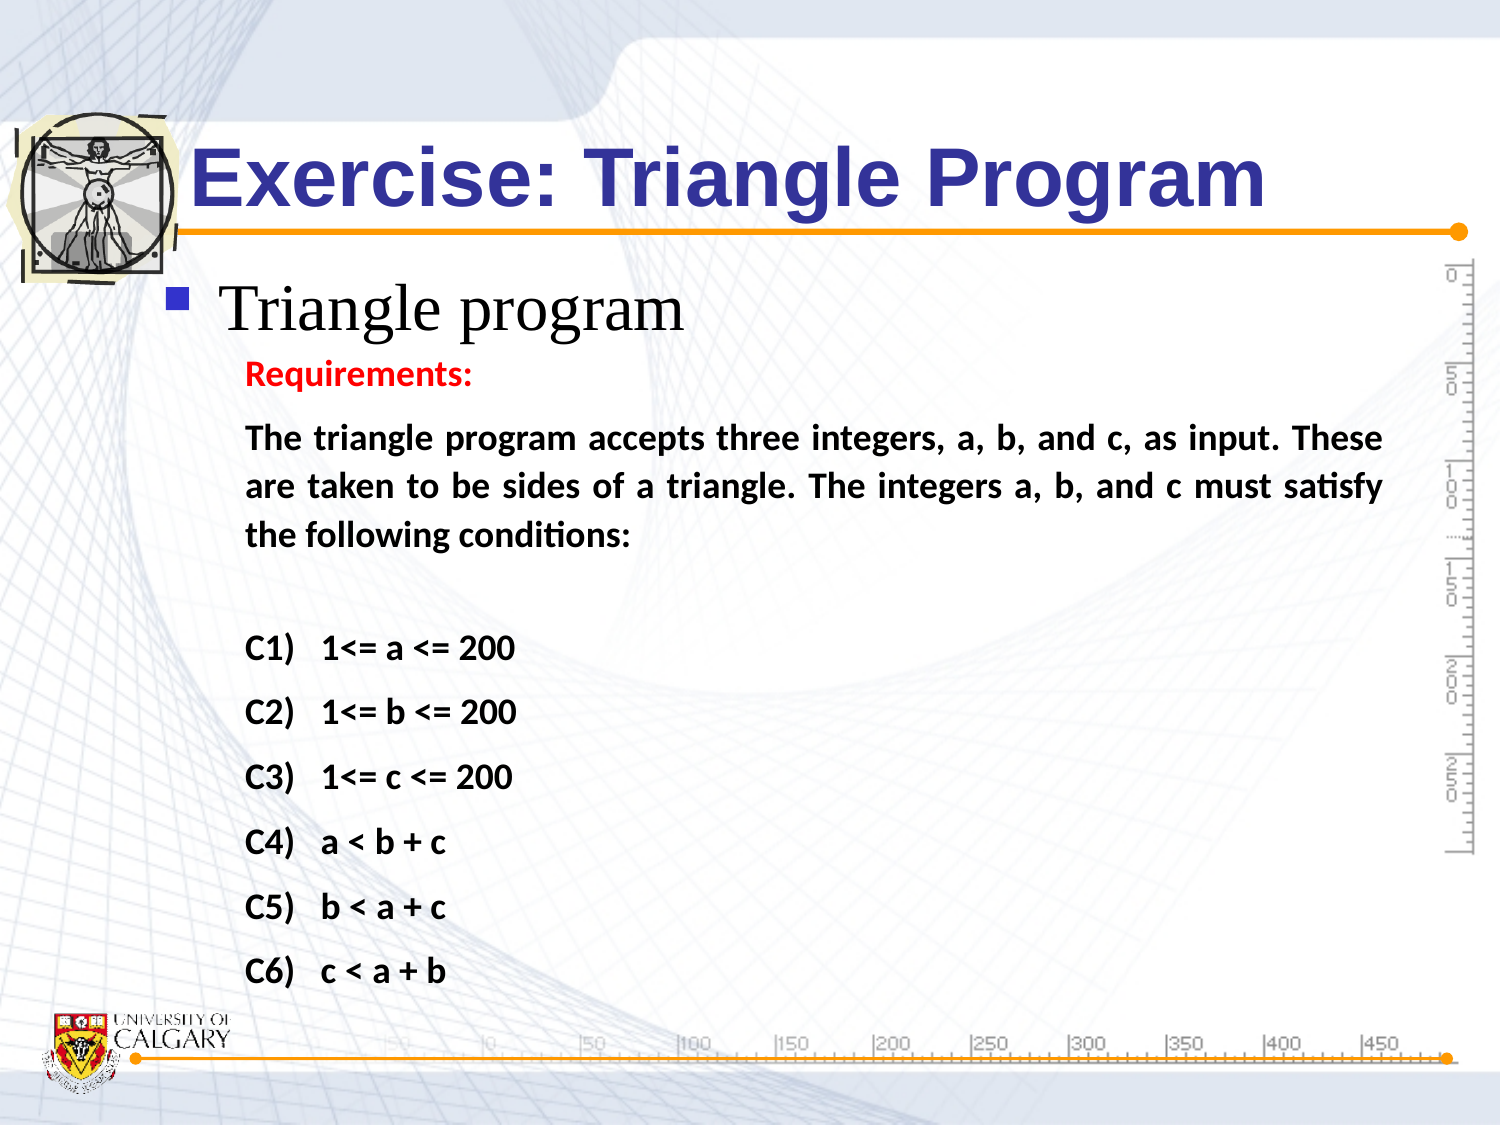

# Exercise: Triangle Program
Triangle program
Requirements:
The triangle program accepts three integers, a, b, and c, as input. These are taken to be sides of a triangle. The integers a, b, and c must satisfy the following conditions:
C1)   1<= a <= 200
C2)   1<= b <= 200
C3)   1<= c <= 200
C4)   a < b + c
C5)   b < a + c
C6)   c < a + b